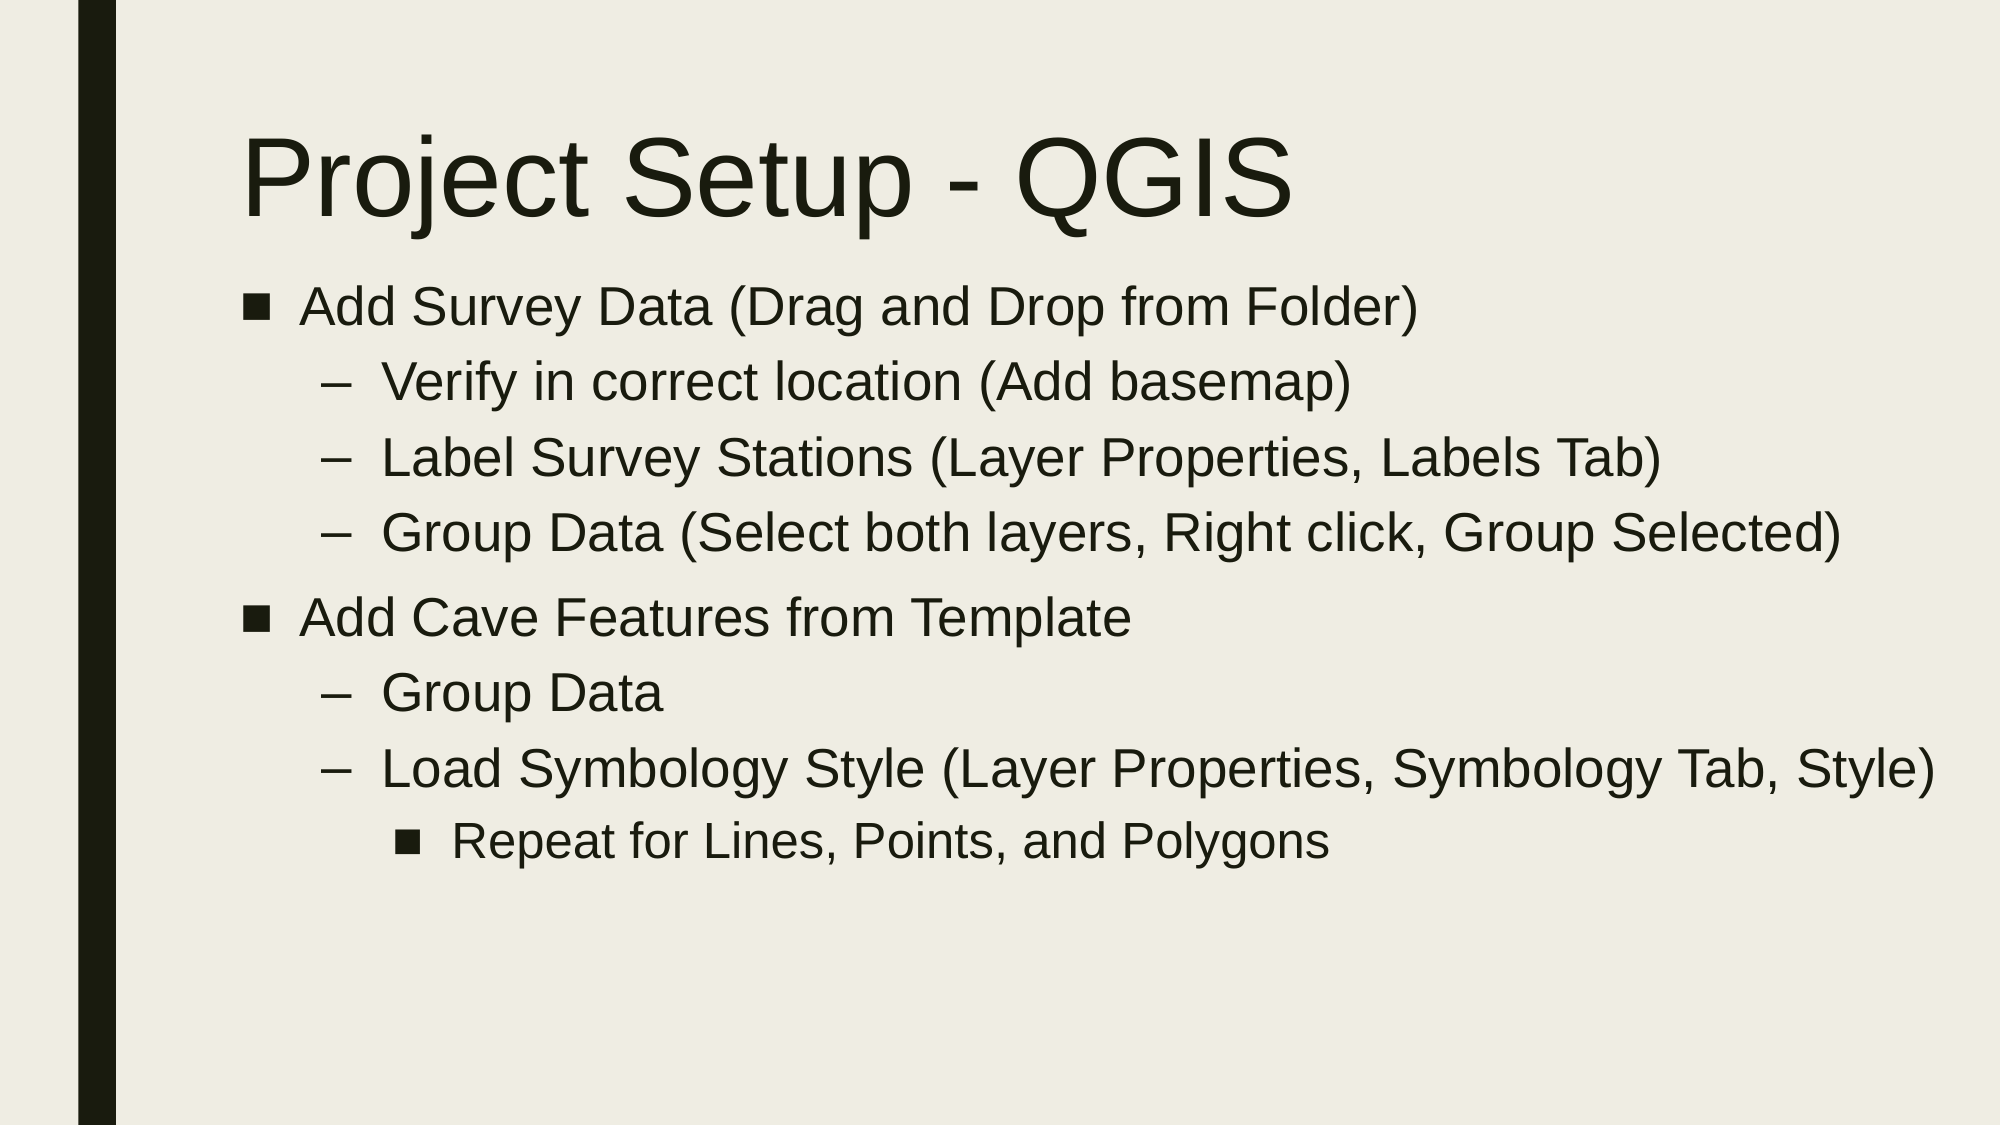

# Project Setup - QGIS
Add Survey Data (Drag and Drop from Folder)
Verify in correct location (Add basemap)
Label Survey Stations (Layer Properties, Labels Tab)
Group Data (Select both layers, Right click, Group Selected)
Add Cave Features from Template
Group Data
Load Symbology Style (Layer Properties, Symbology Tab, Style)
Repeat for Lines, Points, and Polygons